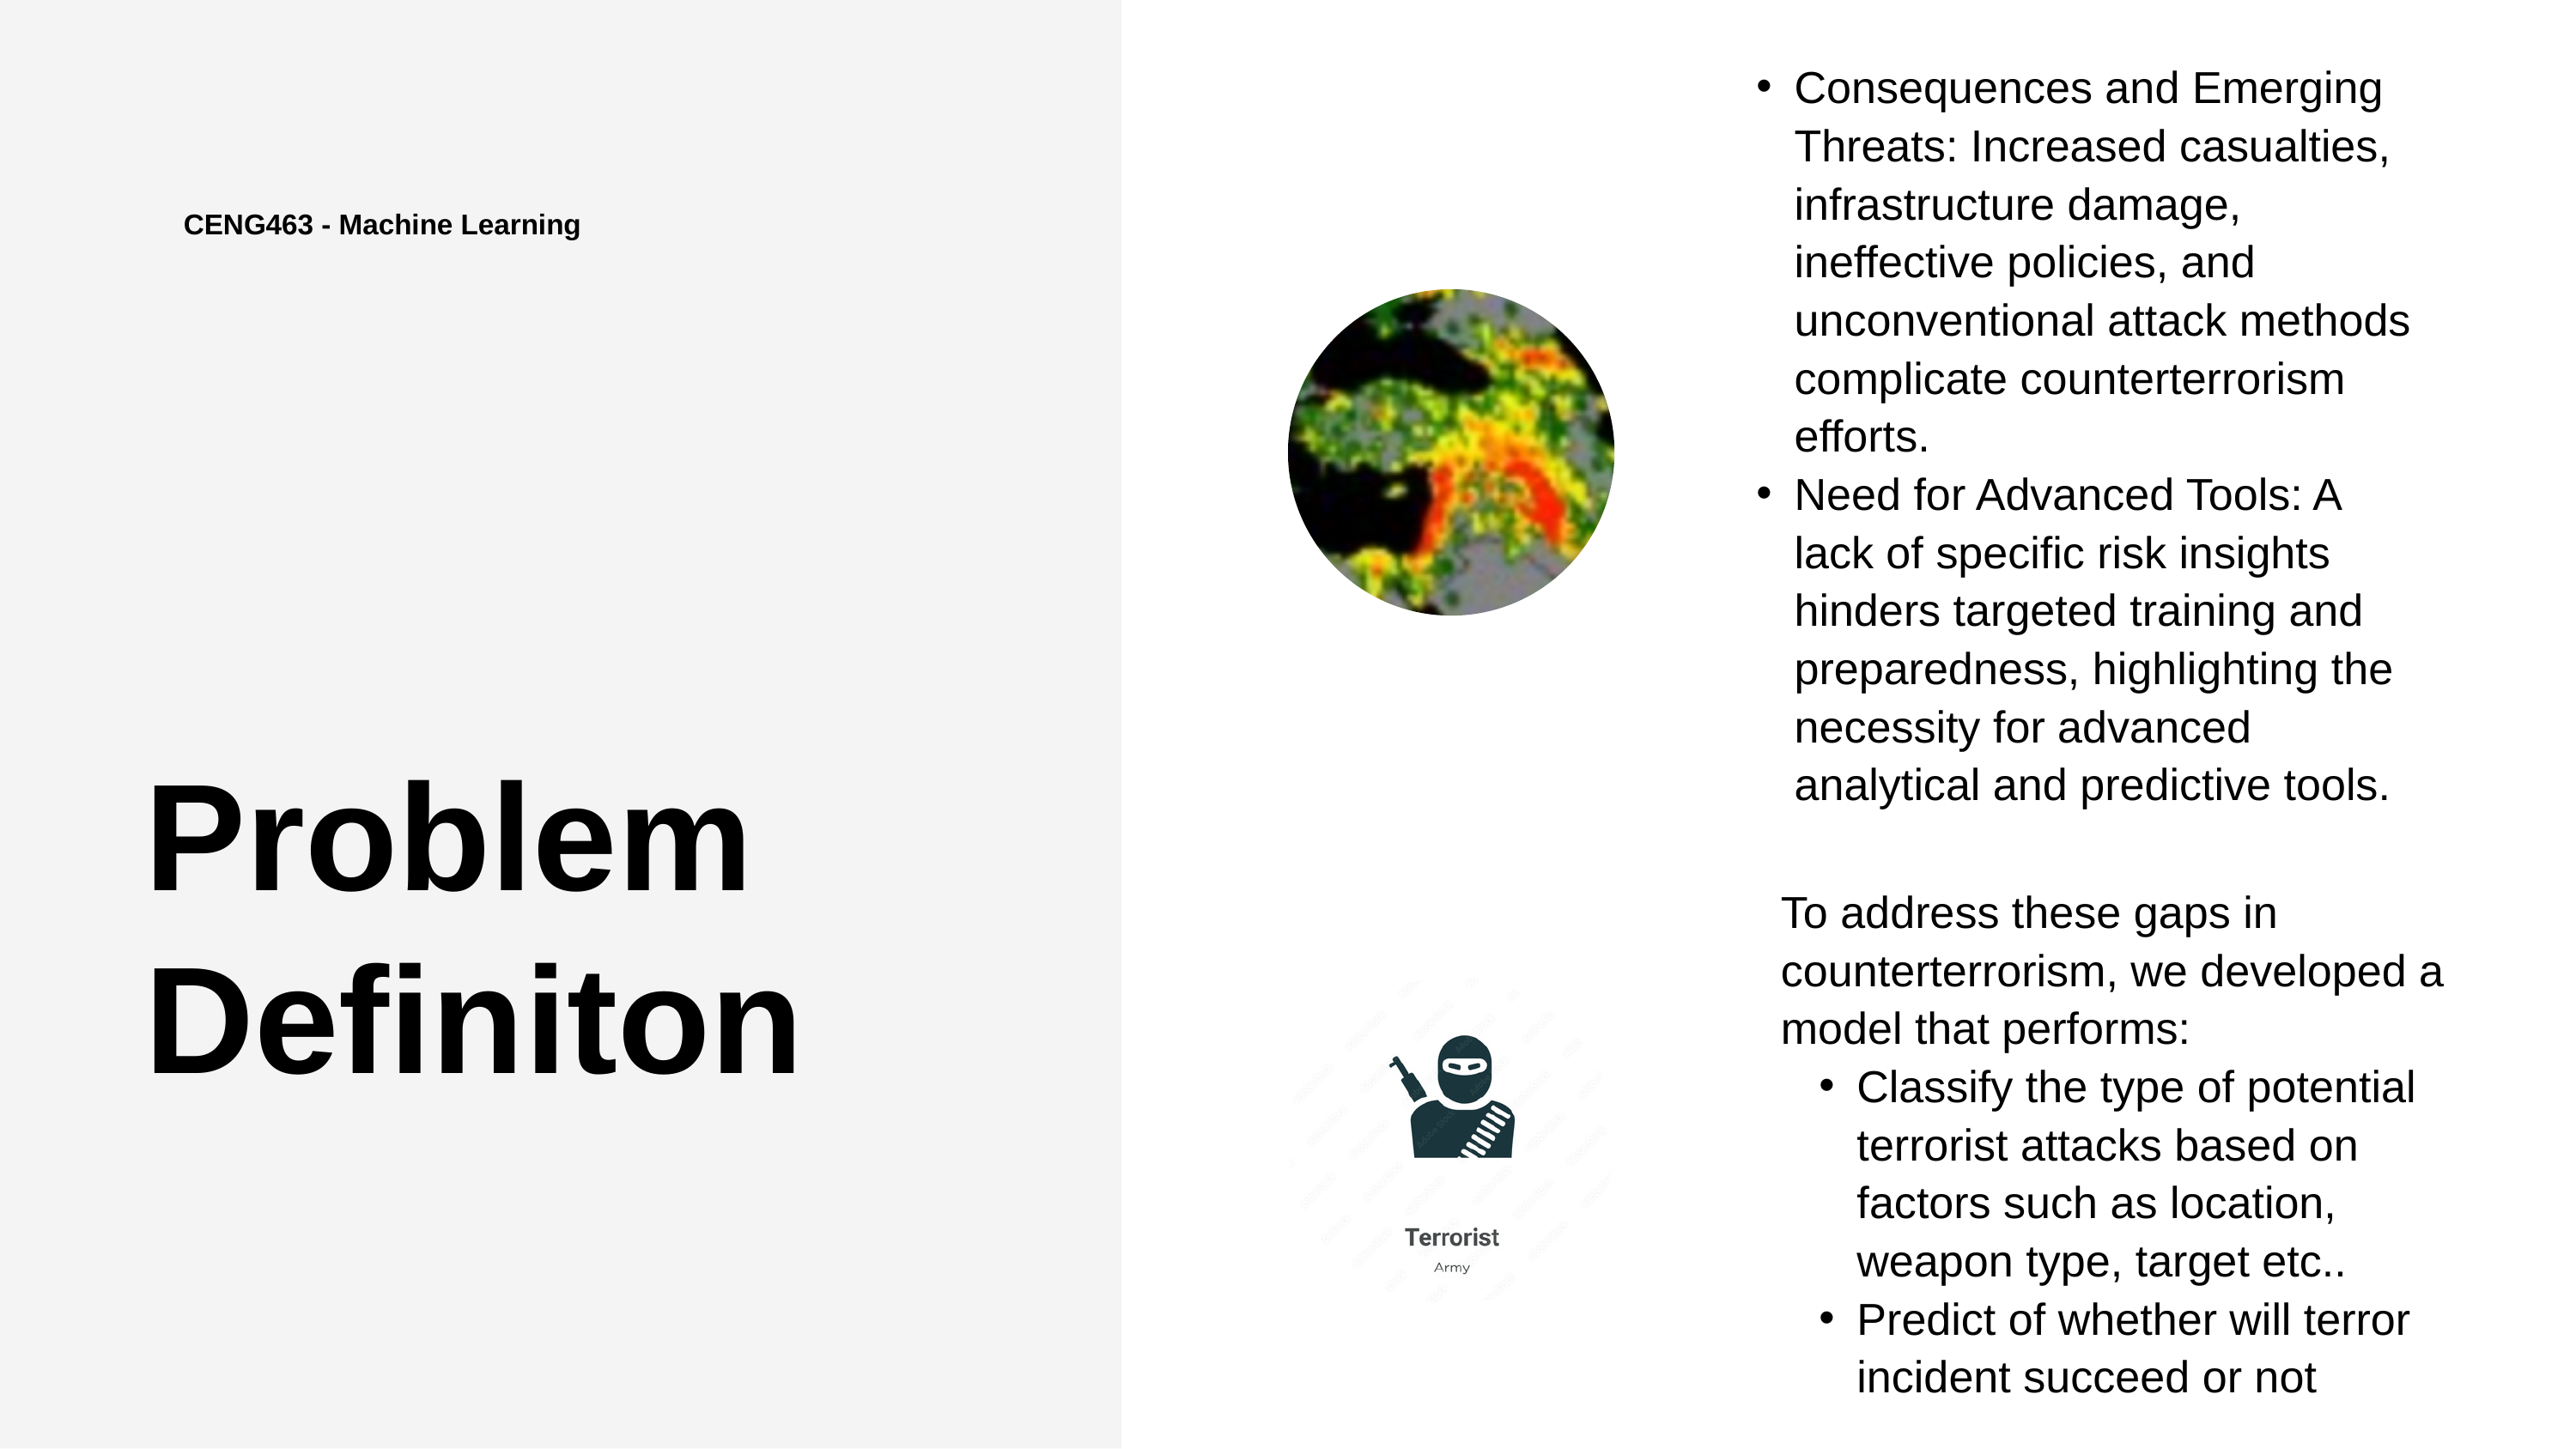

Consequences and Emerging Threats: Increased casualties, infrastructure damage, ineffective policies, and unconventional attack methods complicate counterterrorism efforts.
Need for Advanced Tools: A lack of specific risk insights hinders targeted training and preparedness, highlighting the necessity for advanced analytical and predictive tools.

CENG463 - Machine Learning

Problem Definiton
To address these gaps in counterterrorism, we developed a model that performs:
Classify the type of potential terrorist attacks based on factors such as location, weapon type, target etc..
Predict of whether will terror incident succeed or not